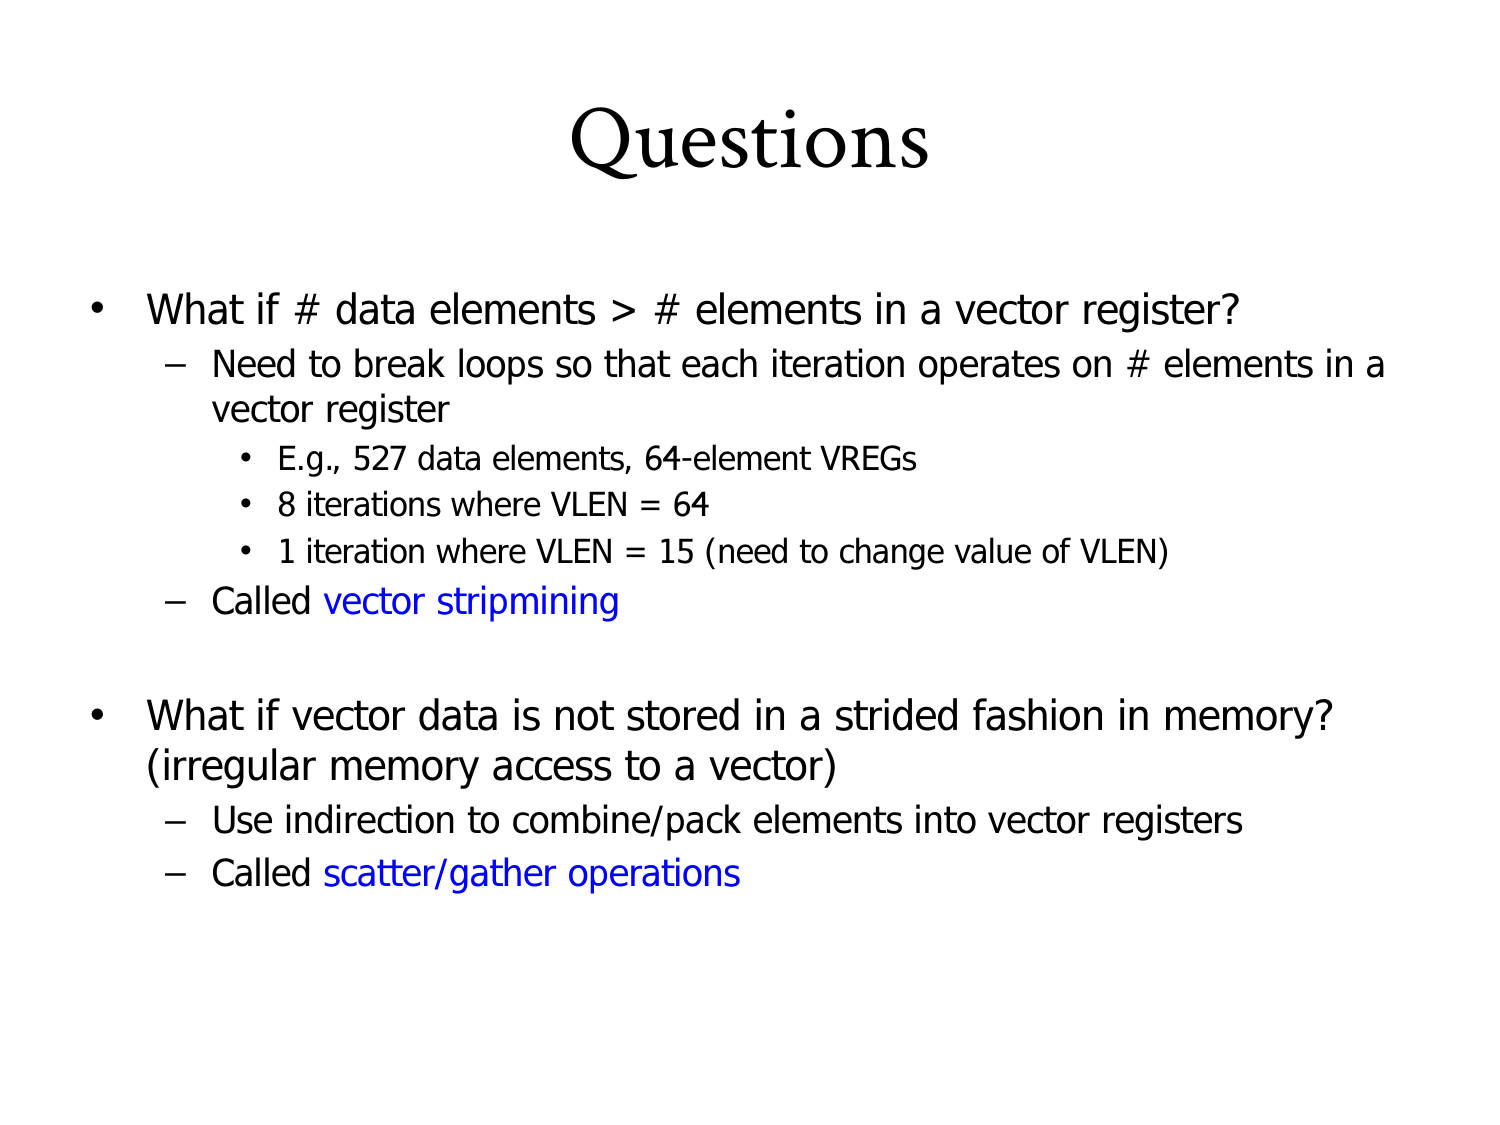

# Questions
What if # data elements > # elements in a vector register?
Need to break loops so that each iteration operates on # elements in a vector register
E.g., 527 data elements, 64-element VREGs
8 iterations where VLEN = 64
1 iteration where VLEN = 15 (need to change value of VLEN)
Called vector stripmining

What if vector data is not stored in a strided fashion in memory? (irregular memory access to a vector)
Use indirection to combine/pack elements into vector registers
Called scatter/gather operations